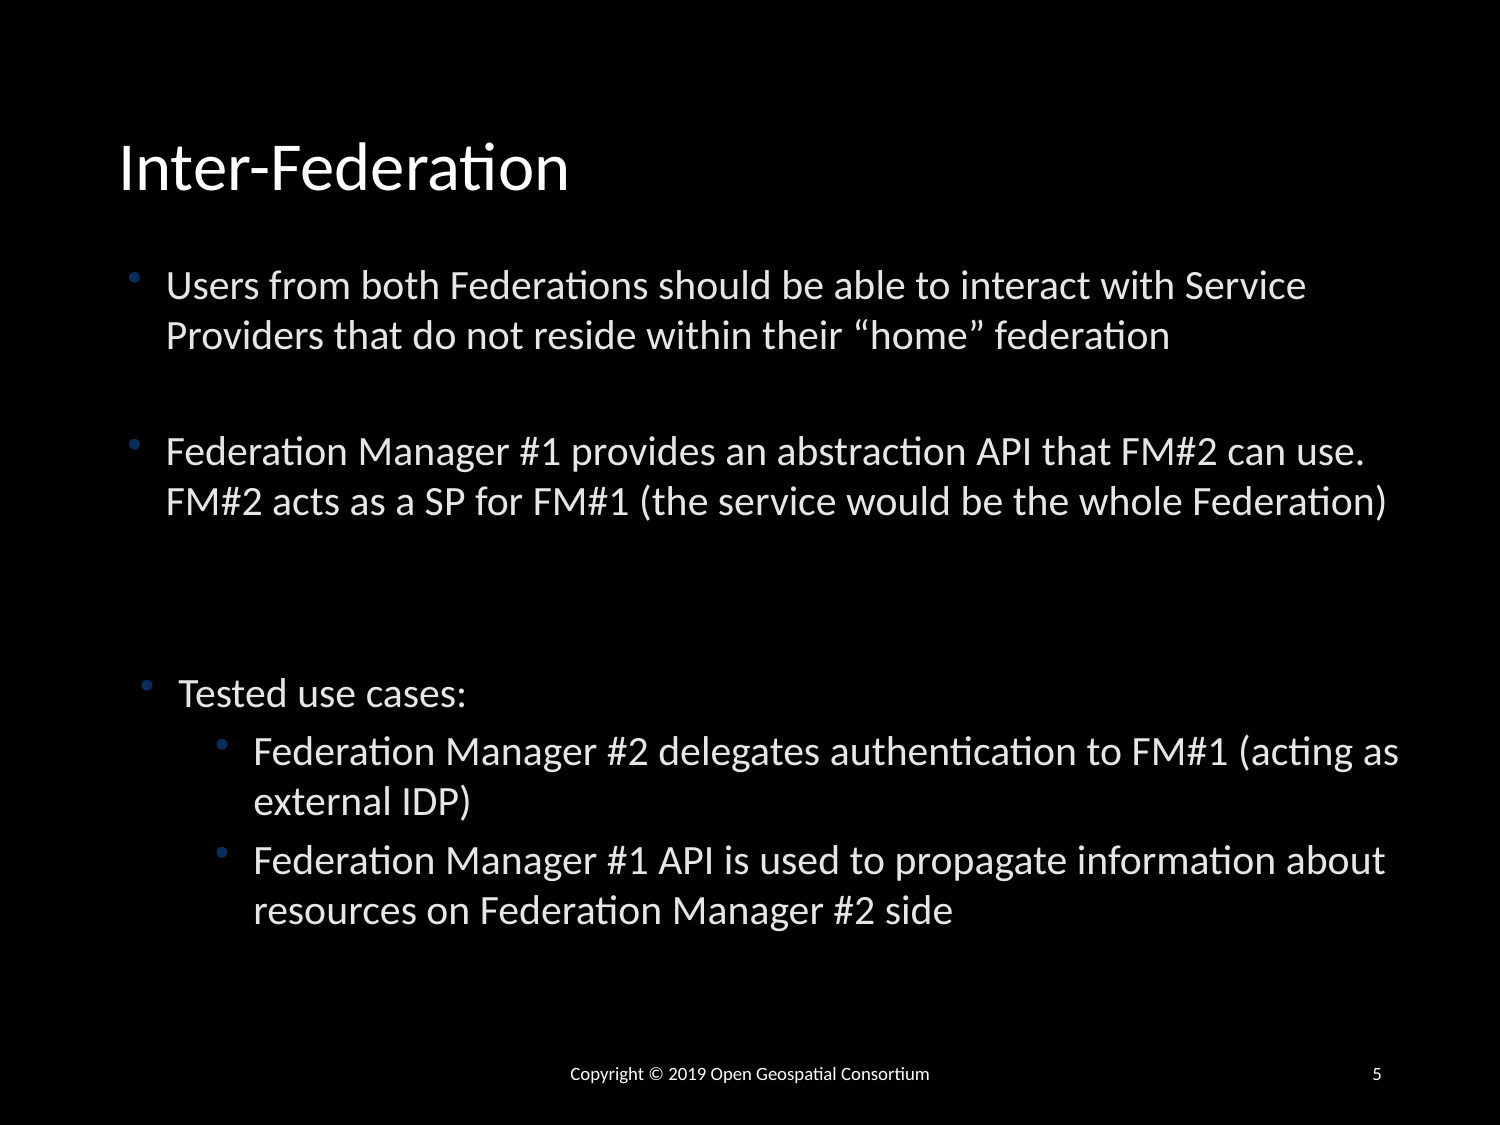

# Inter-Federation
Users from both Federations should be able to interact with Service Providers that do not reside within their “home” federation

Federation Manager #1 provides an abstraction API that FM#2 can use. FM#2 acts as a SP for FM#1 (the service would be the whole Federation)

Tested use cases:
Federation Manager #2 delegates authentication to FM#1 (acting as external IDP)
Federation Manager #1 API is used to propagate information about resources on Federation Manager #2 side

Copyright © 2019 Open Geospatial Consortium
5